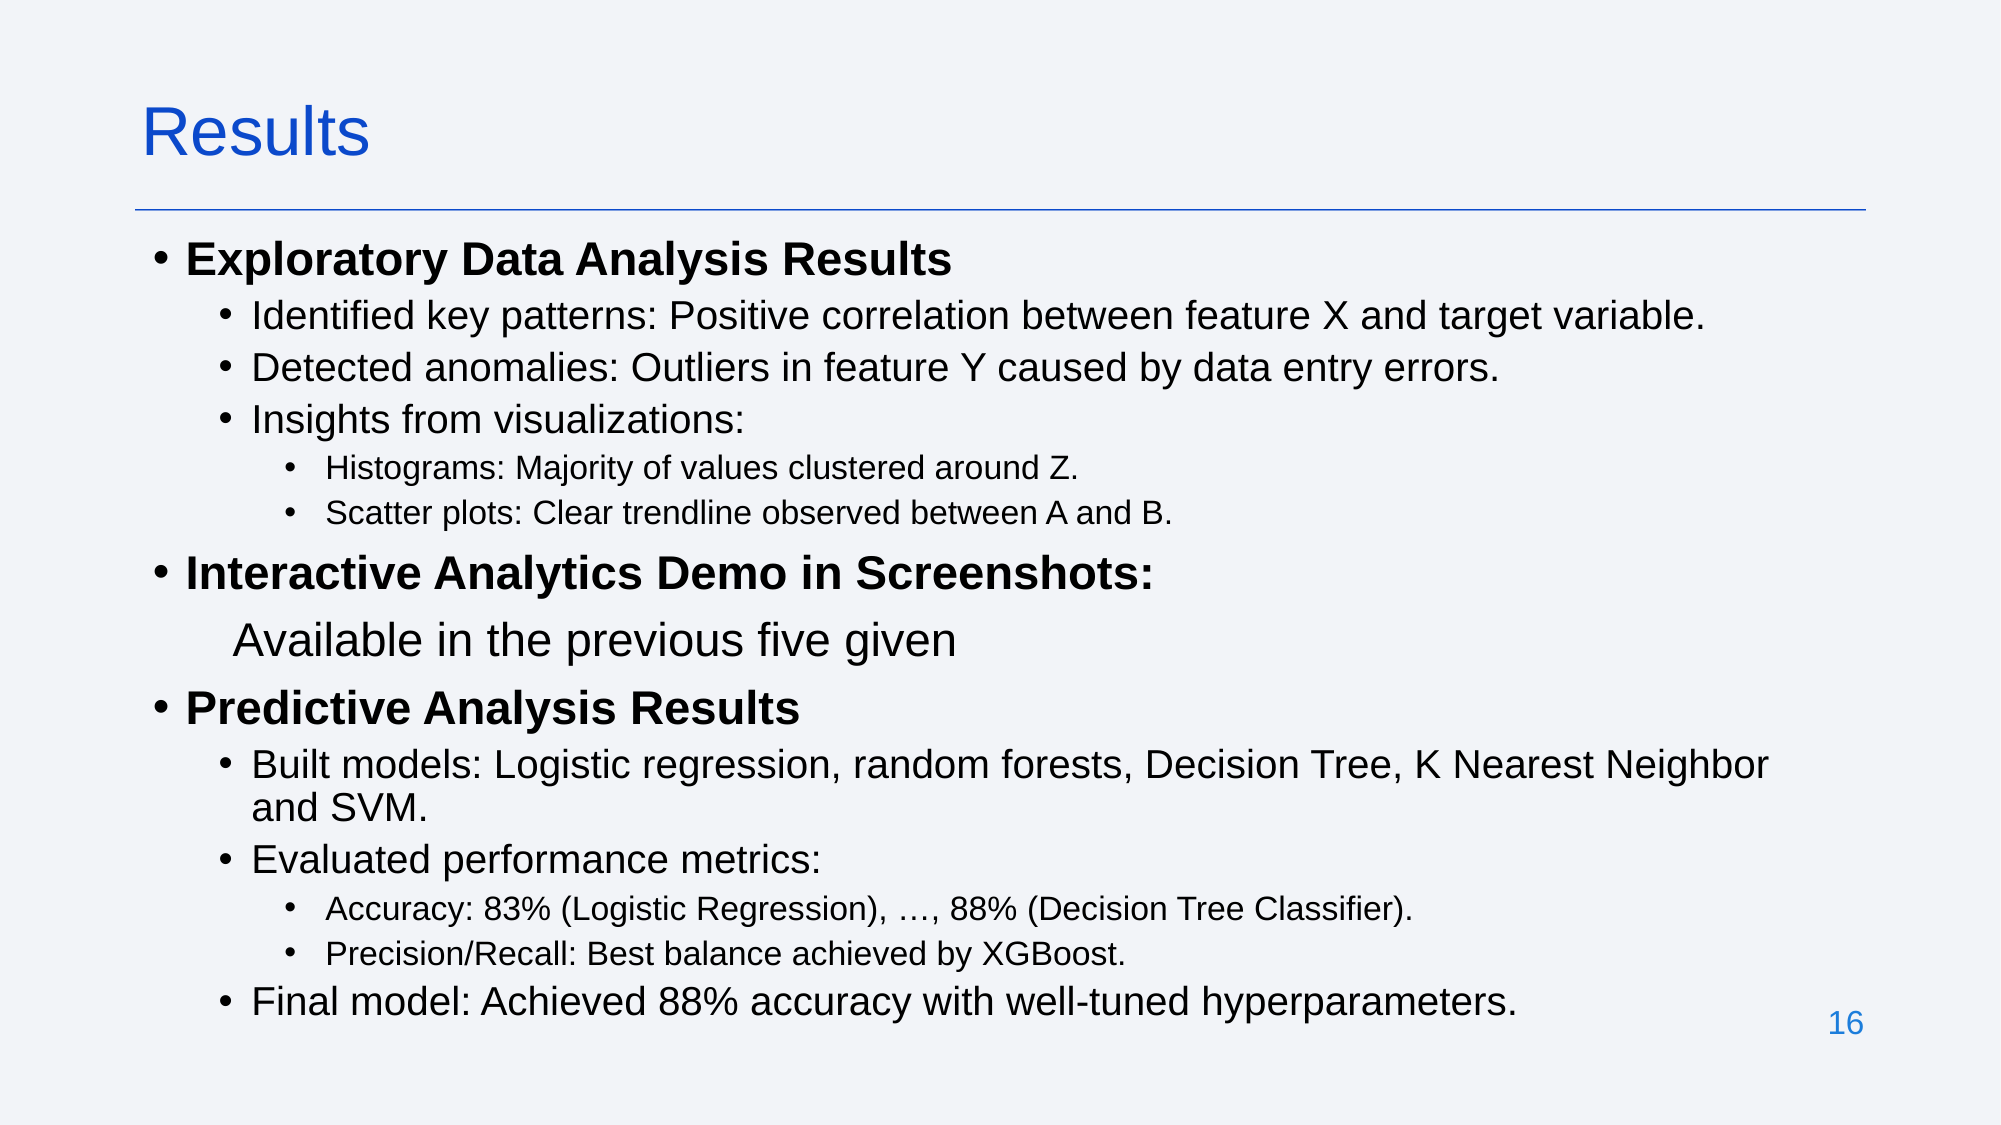

Results
Exploratory Data Analysis Results
Identified key patterns: Positive correlation between feature X and target variable.
Detected anomalies: Outliers in feature Y caused by data entry errors.
Insights from visualizations:
Histograms: Majority of values clustered around Z.
Scatter plots: Clear trendline observed between A and B.
Interactive Analytics Demo in Screenshots:
      Available in the previous five given
Predictive Analysis Results
Built models: Logistic regression, random forests, Decision Tree, K Nearest Neighbor and SVM.
Evaluated performance metrics:
Accuracy: 83% (Logistic Regression), …, 88% (Decision Tree Classifier).
Precision/Recall: Best balance achieved by XGBoost.
Final model: Achieved 88% accuracy with well-tuned hyperparameters.

16